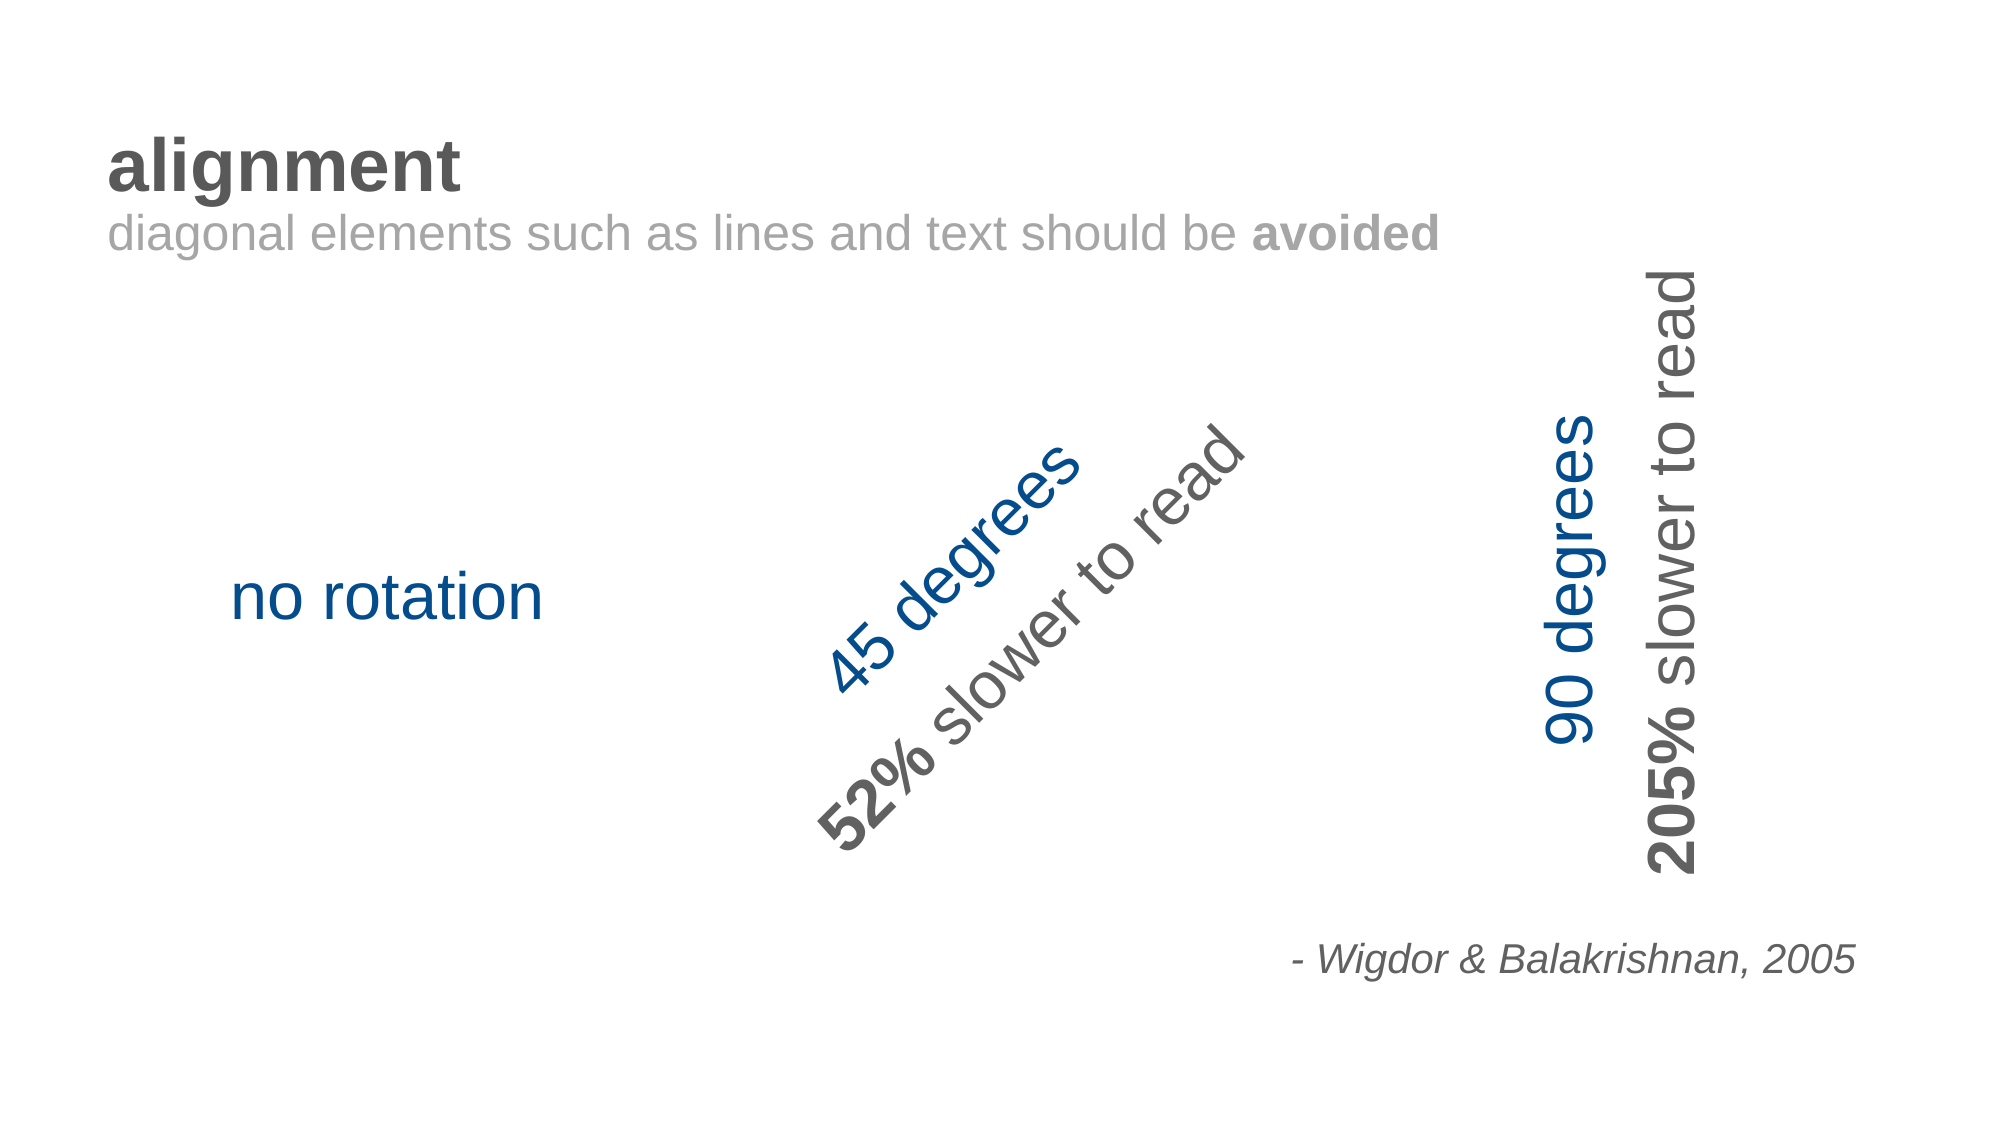

alignment
diagonal elements such as lines and text should be avoided
205% slower to read
90 degrees
no rotation
45 degrees
52% slower to read
- Wigdor & Balakrishnan, 2005